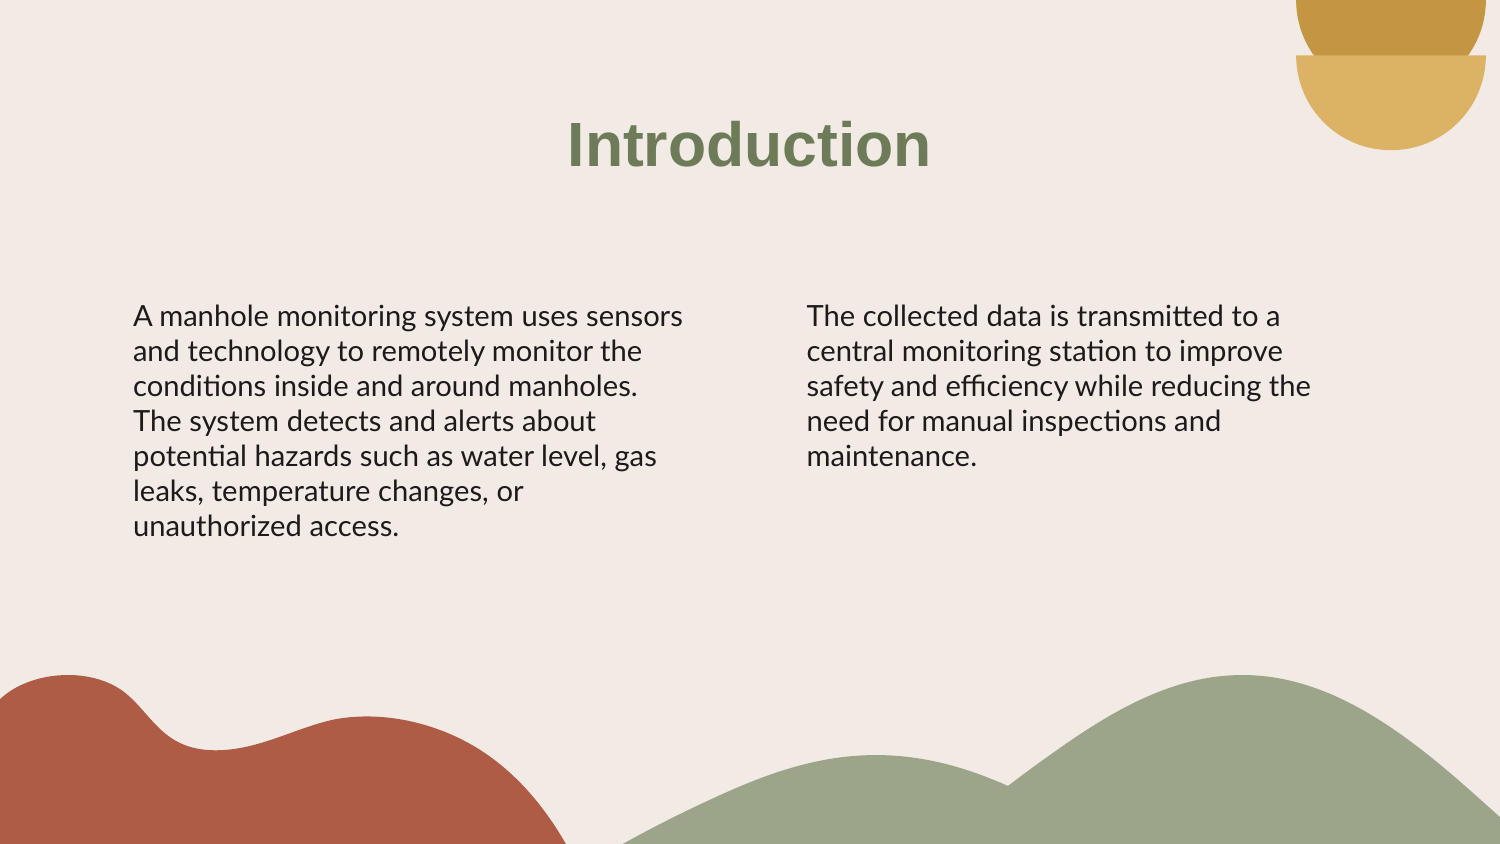

# Introduction
A manhole monitoring system uses sensors and technology to remotely monitor the conditions inside and around manholes. The system detects and alerts about potential hazards such as water level, gas leaks, temperature changes, or unauthorized access.
The collected data is transmitted to a central monitoring station to improve safety and efficiency while reducing the need for manual inspections and maintenance.